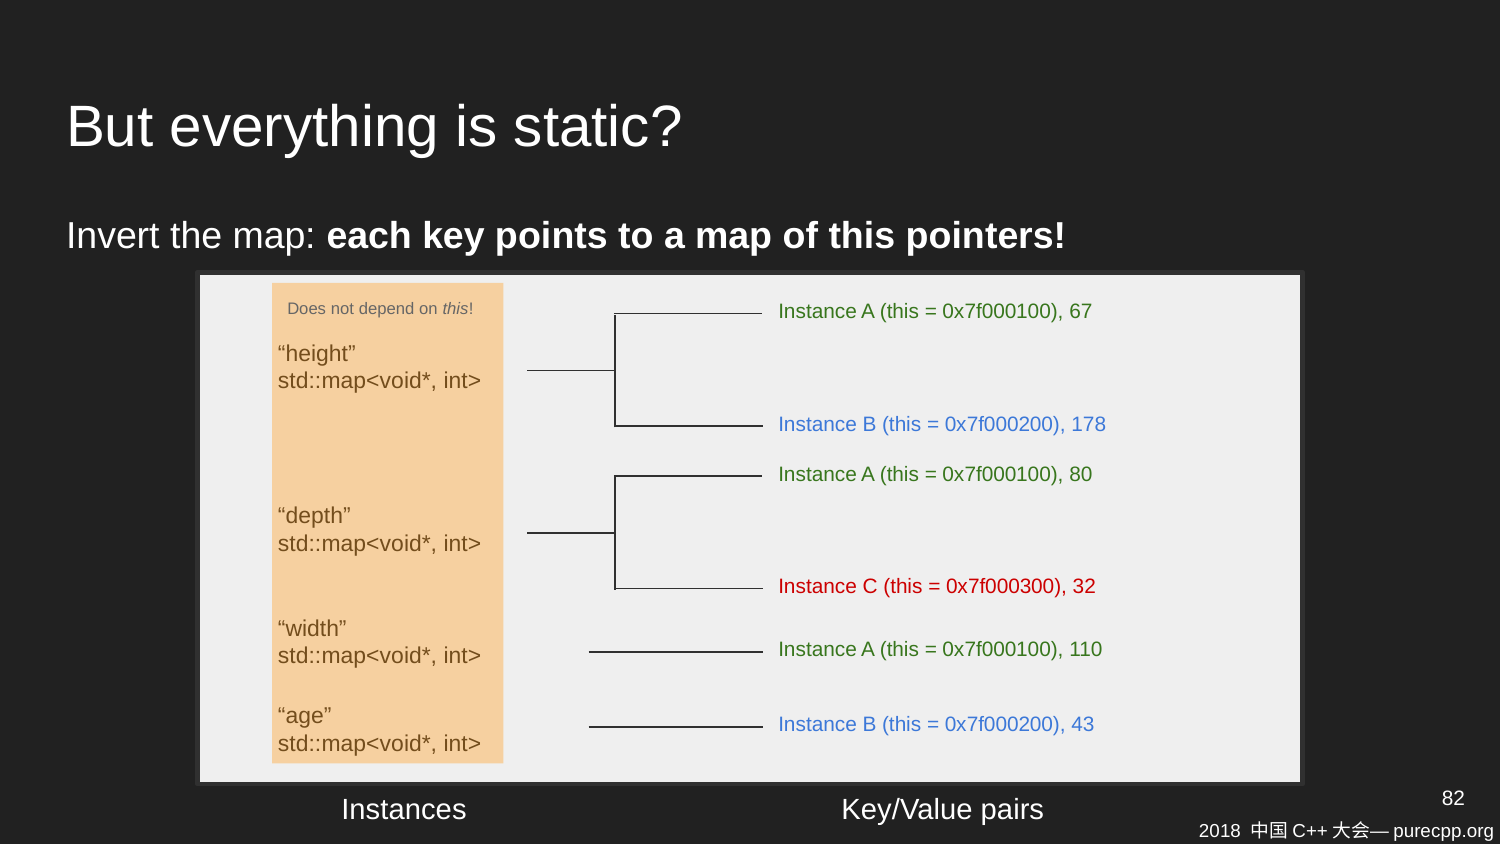

# But everything is static?
Invert the map: each key points to a map of this pointers!

Instance A (this = 0x7f000100), 67
Does not depend on this!
“height”
std::map<void*, int>
Instance B (this = 0x7f000200), 178
Instance A (this = 0x7f000100), 80
“depth”
std::map<void*, int>
Instance C (this = 0x7f000300), 32
“width”
std::map<void*, int>
Instance A (this = 0x7f000100), 110
“age”
std::map<void*, int>
Instance B (this = 0x7f000200), 43
82
Instances
Key/Value pairs